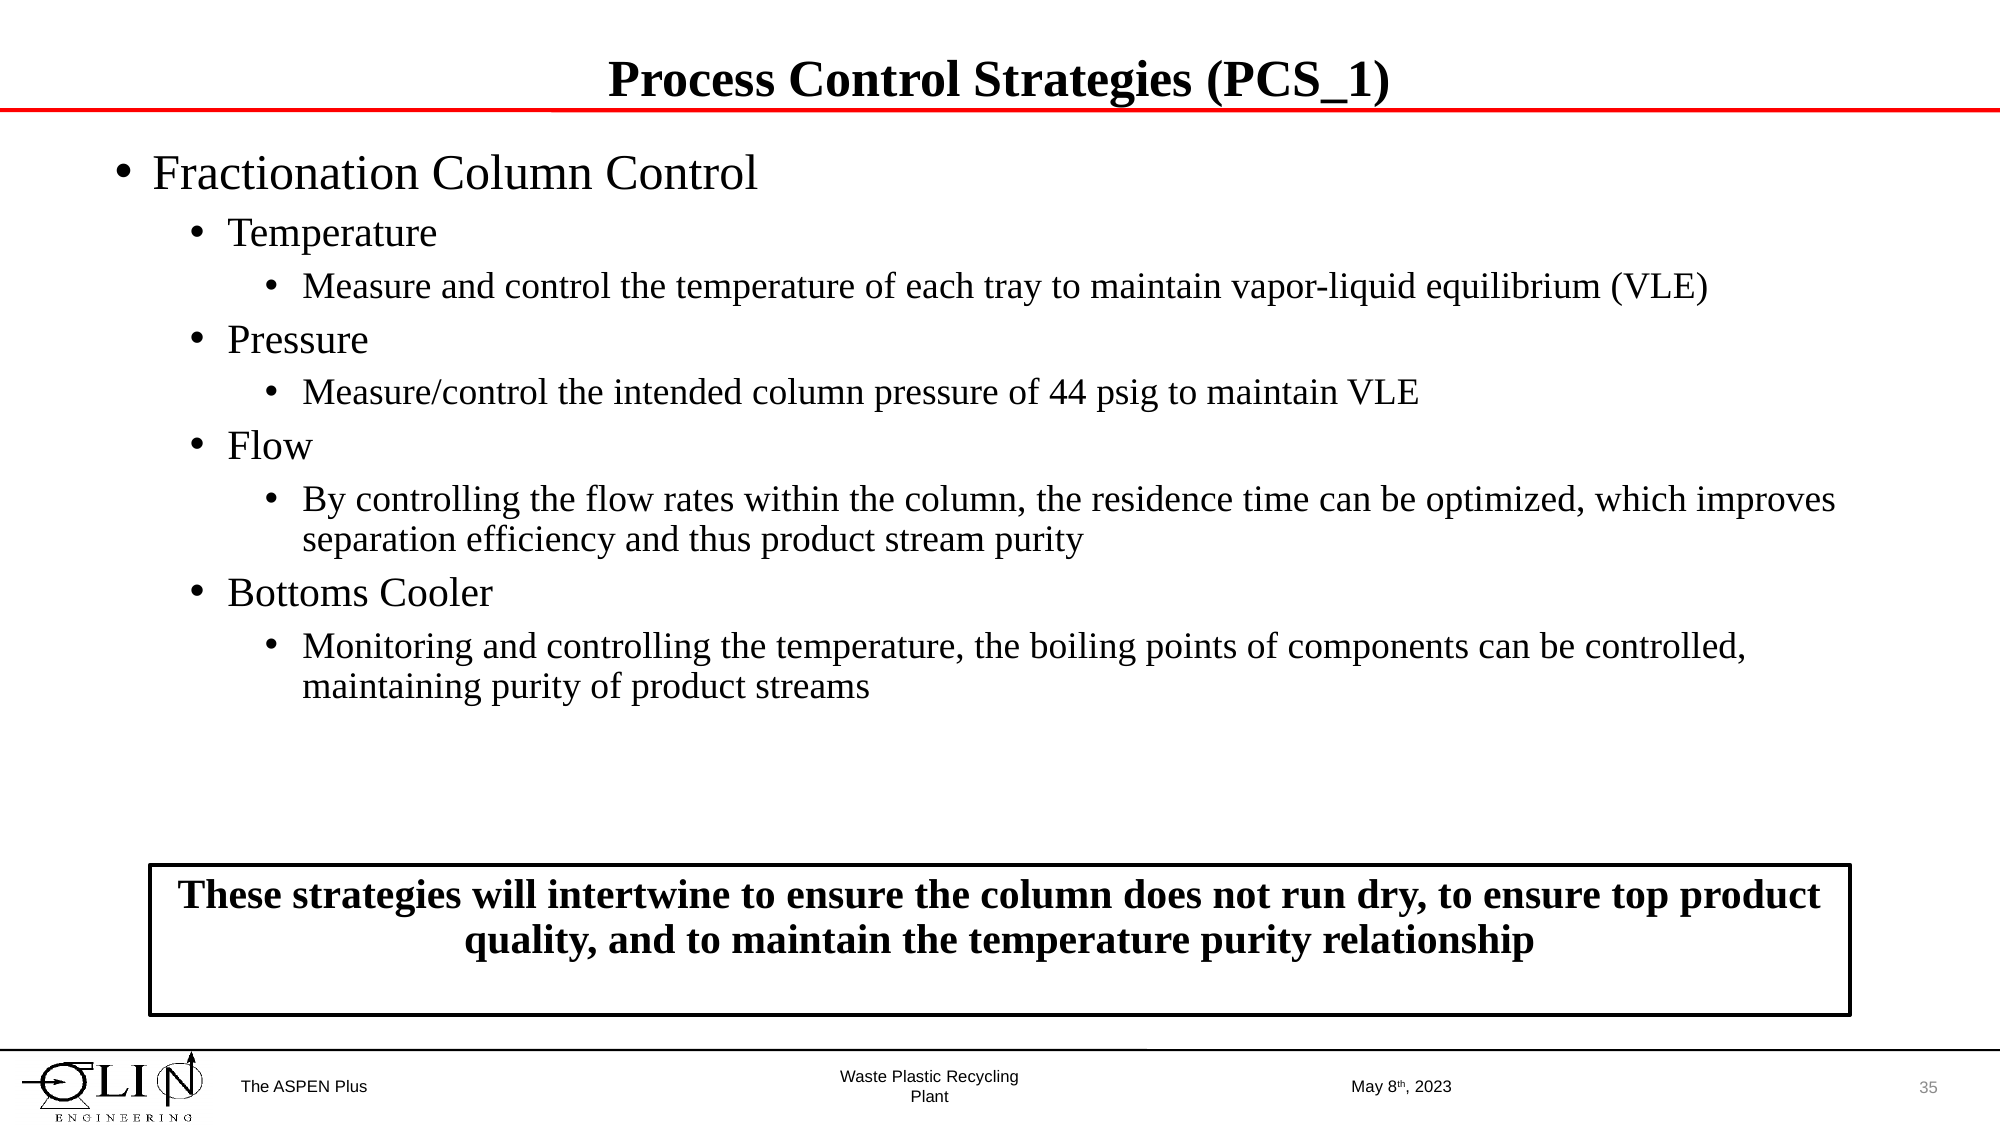

# Process Control Strategies (PCS_1)
Fractionation Column Control
Temperature
Measure and control the temperature of each tray to maintain vapor-liquid equilibrium (VLE)
Pressure
Measure/control the intended column pressure of 44 psig to maintain VLE
Flow
By controlling the flow rates within the column, the residence time can be optimized, which improves separation efficiency and thus product stream purity
Bottoms Cooler
Monitoring and controlling the temperature, the boiling points of components can be controlled, maintaining purity of product streams

These strategies will intertwine to ensure the column does not run dry, to ensure top product quality, and to maintain the temperature purity relationship
The ASPEN Plus
May 8th, 2023
35